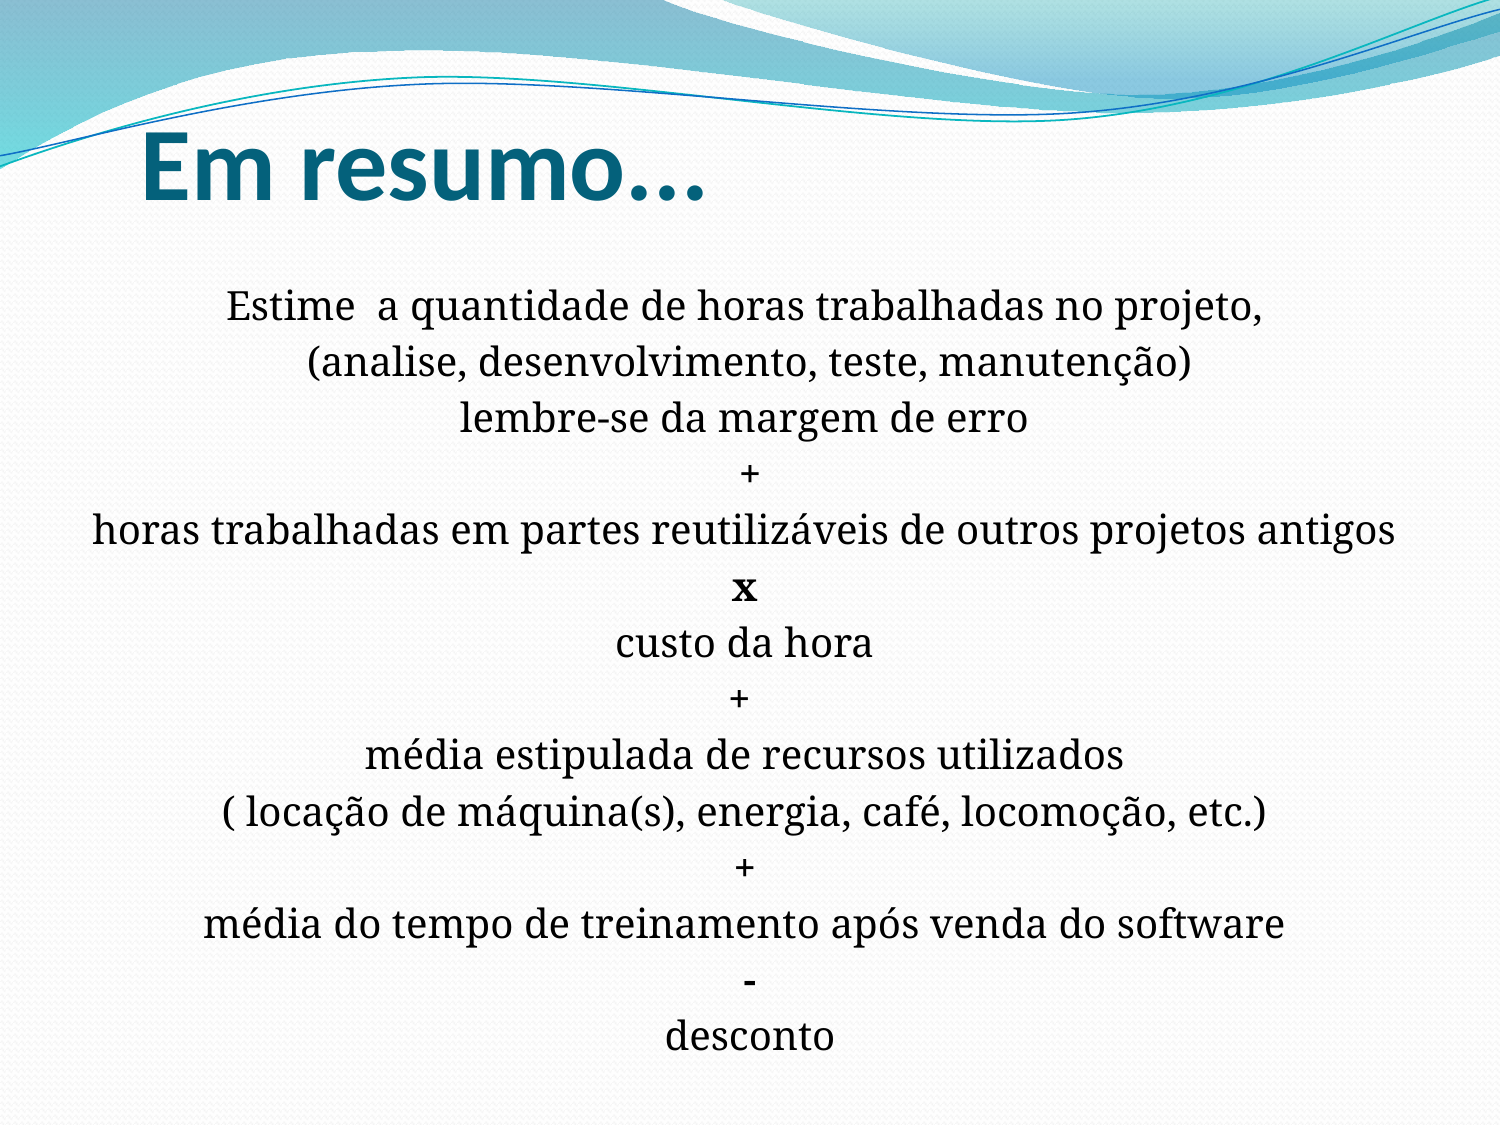

# Em resumo...
Estime  a quantidade de horas trabalhadas no projeto,
(analise, desenvolvimento, teste, manutenção)
lembre-se da margem de erro
 +
horas trabalhadas em partes reutilizáveis de outros projetos antigos
x
custo da hora
+
média estipulada de recursos utilizados
( locação de máquina(s), energia, café, locomoção, etc.)
+
média do tempo de treinamento após venda do software
-
 desconto